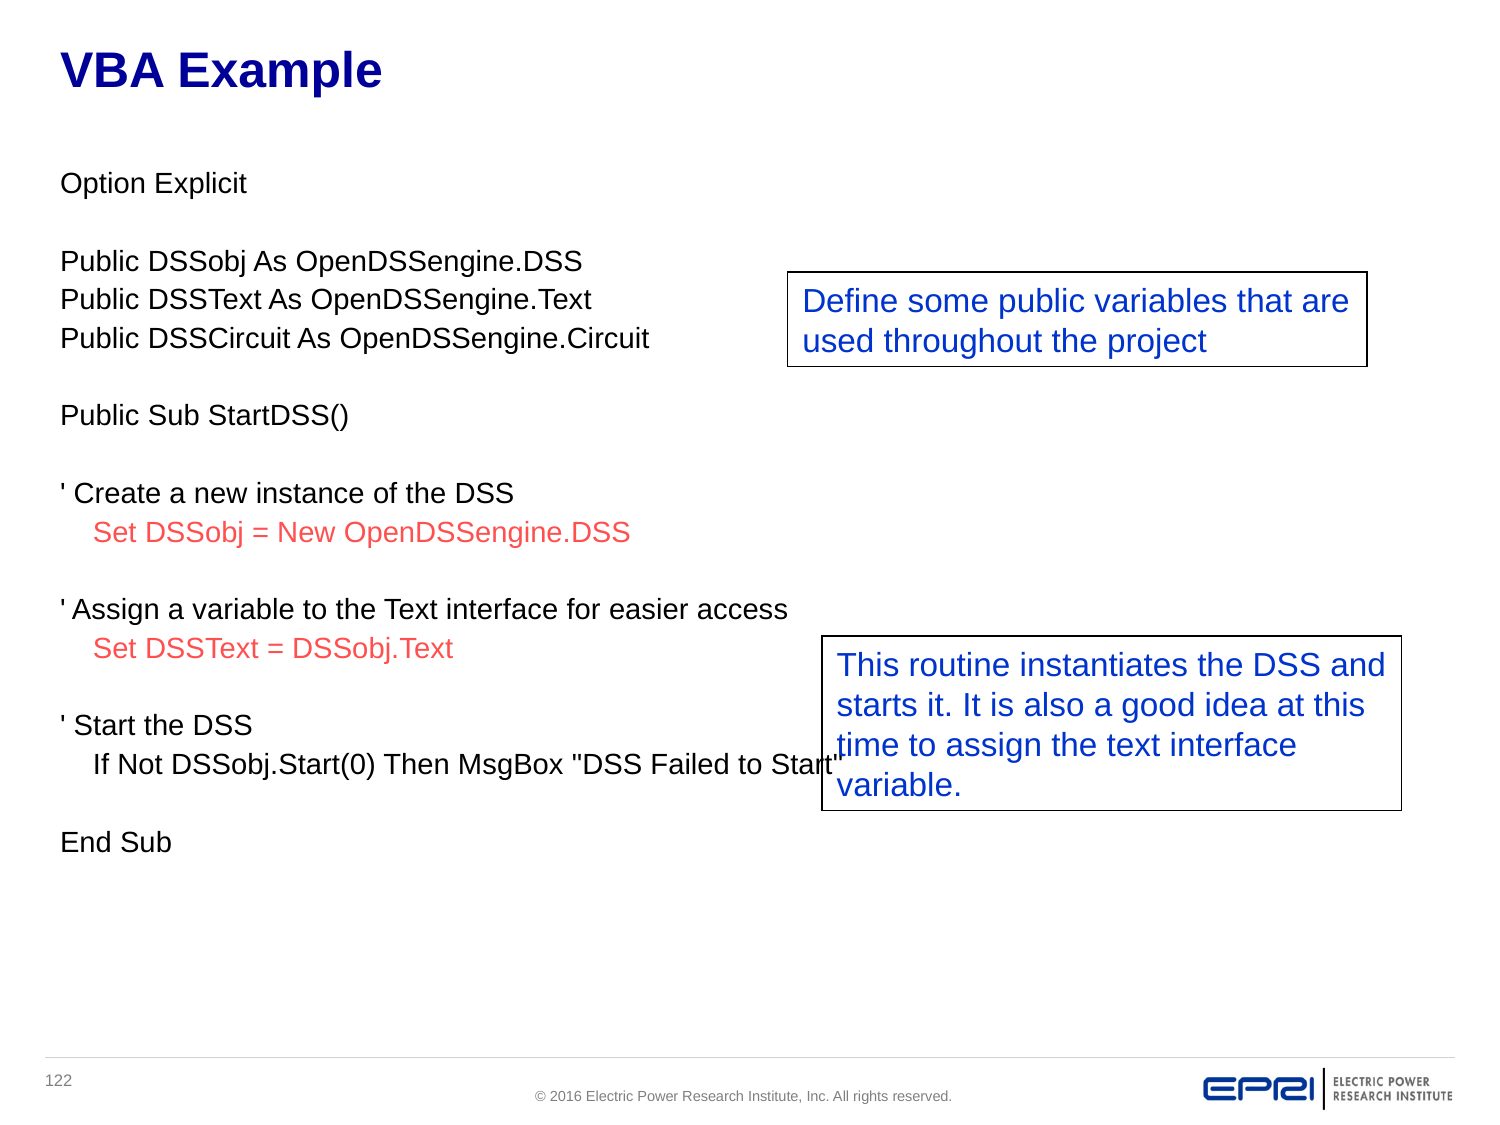

# VBA Example
Option Explicit

Public DSSobj As OpenDSSengine.DSS
Public DSSText As OpenDSSengine.Text
Public DSSCircuit As OpenDSSengine.Circuit

Public Sub StartDSS()

' Create a new instance of the DSS
    Set DSSobj = New OpenDSSengine.DSS

' Assign a variable to the Text interface for easier access
    Set DSSText = DSSobj.Text

' Start the DSS
    If Not DSSobj.Start(0) Then MsgBox "DSS Failed to Start"

End Sub

Define some public variables that are used throughout the project
This routine instantiates the DSS and starts it. It is also a good idea at this time to assign the text interface variable.